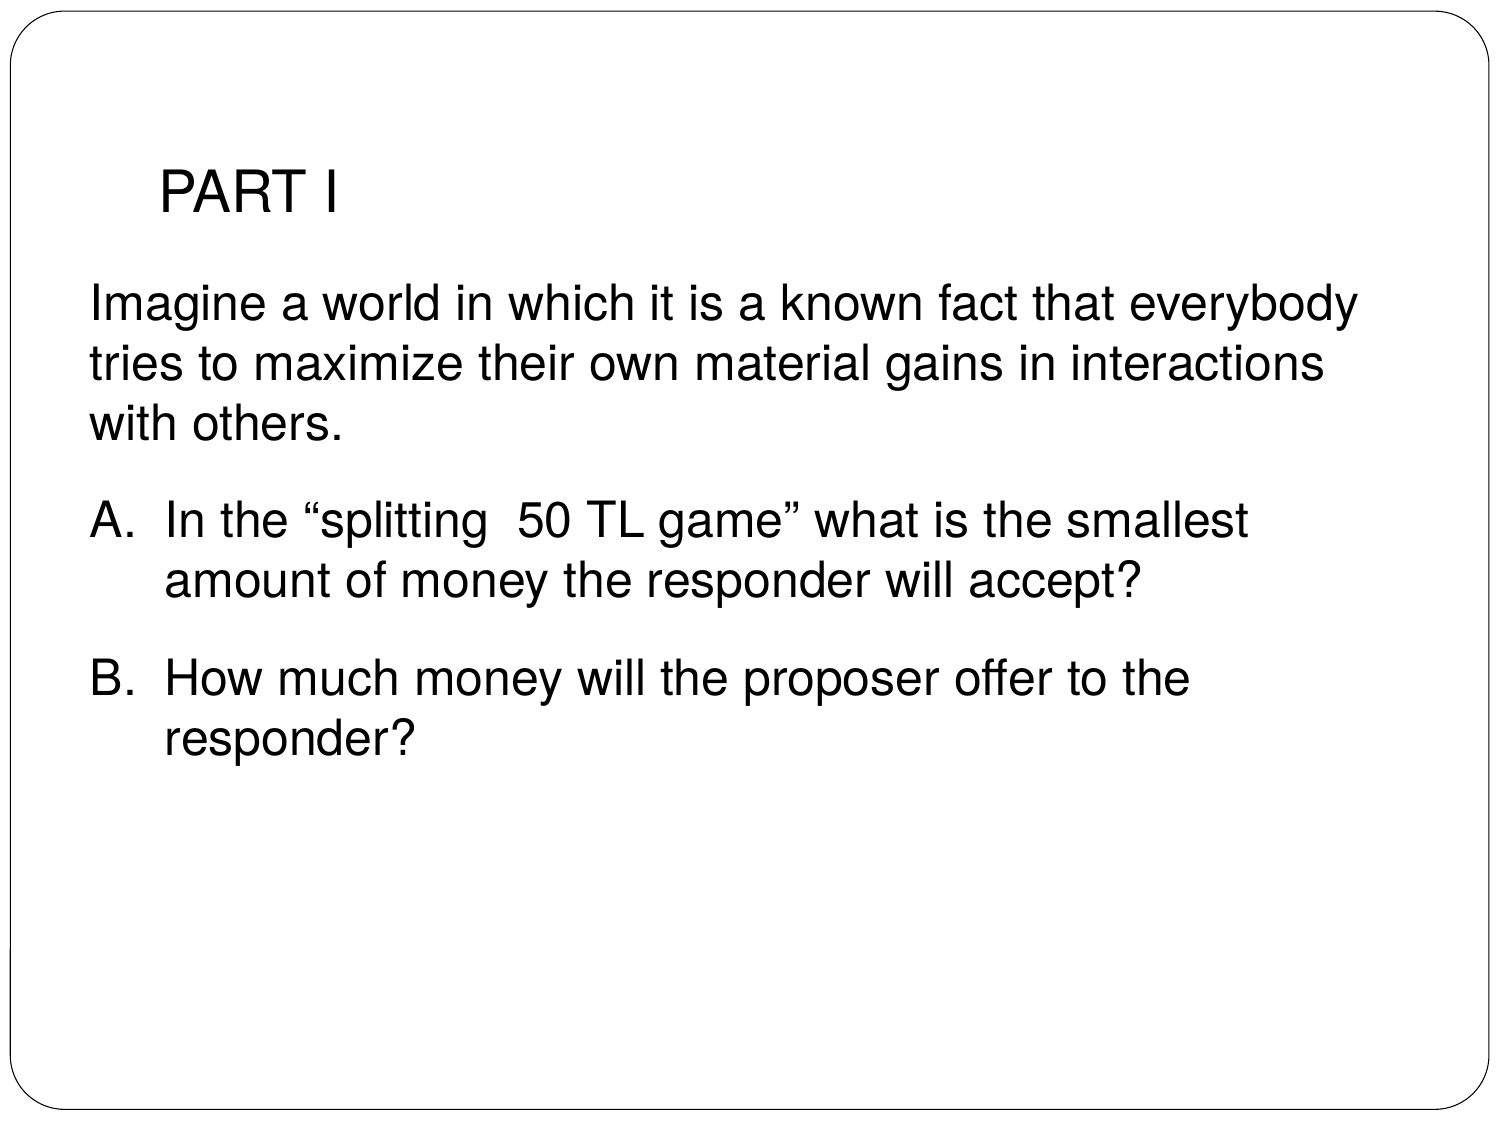

# PART I
Imagine a world in which it is a known fact that everybody tries to maximize their own material gains in interactions with others.
In the “splitting  50 TL game” what is the smallest amount of money the responder will accept?
How much money will the proposer offer to the responder?